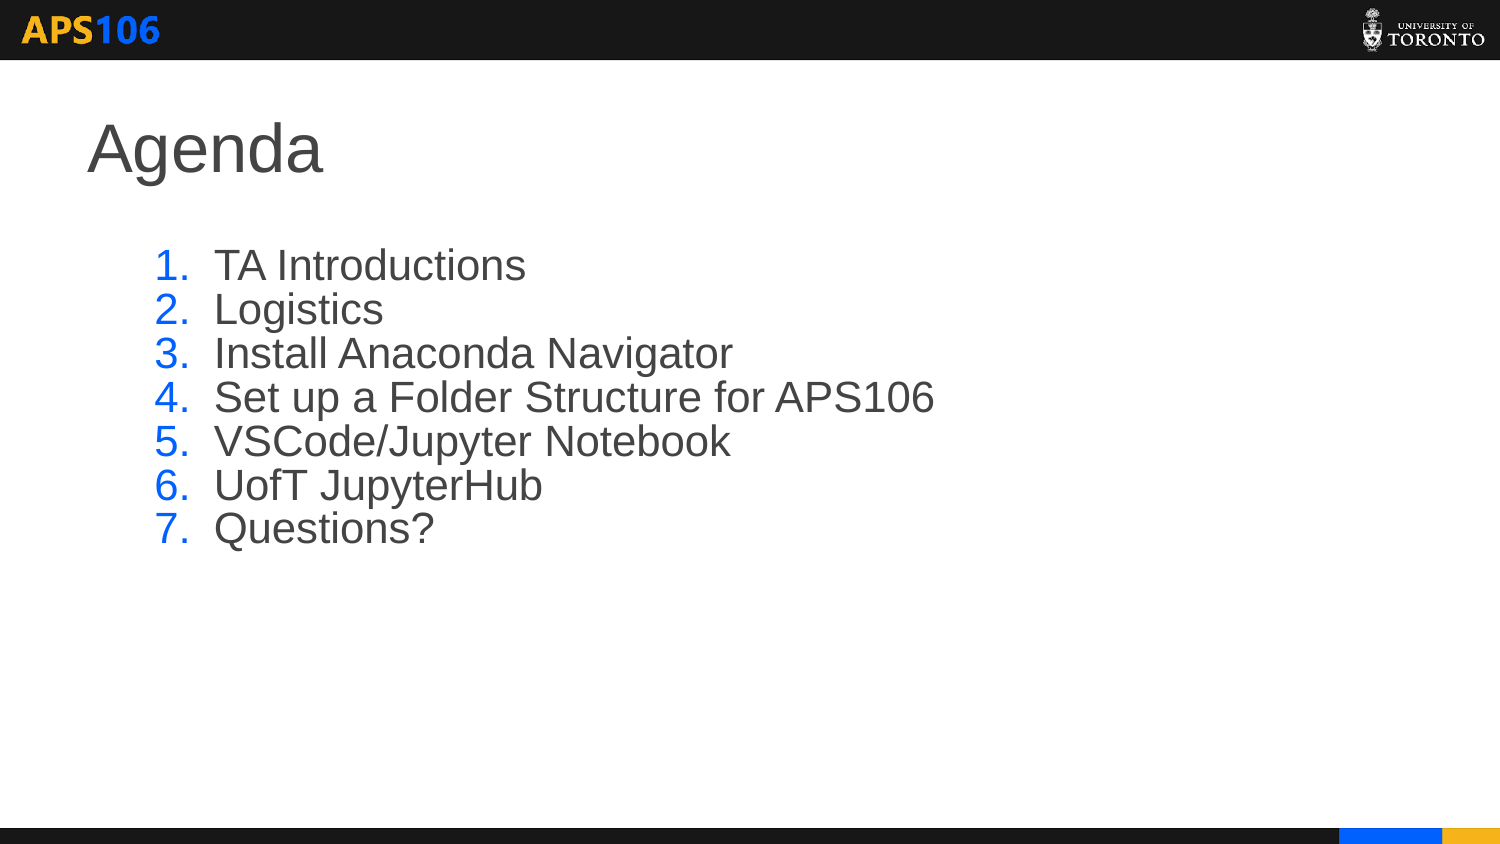

Agenda
TA Introductions
Logistics
Install Anaconda Navigator
Set up a Folder Structure for APS106
VSCode/Jupyter Notebook
UofT JupyterHub
Questions?